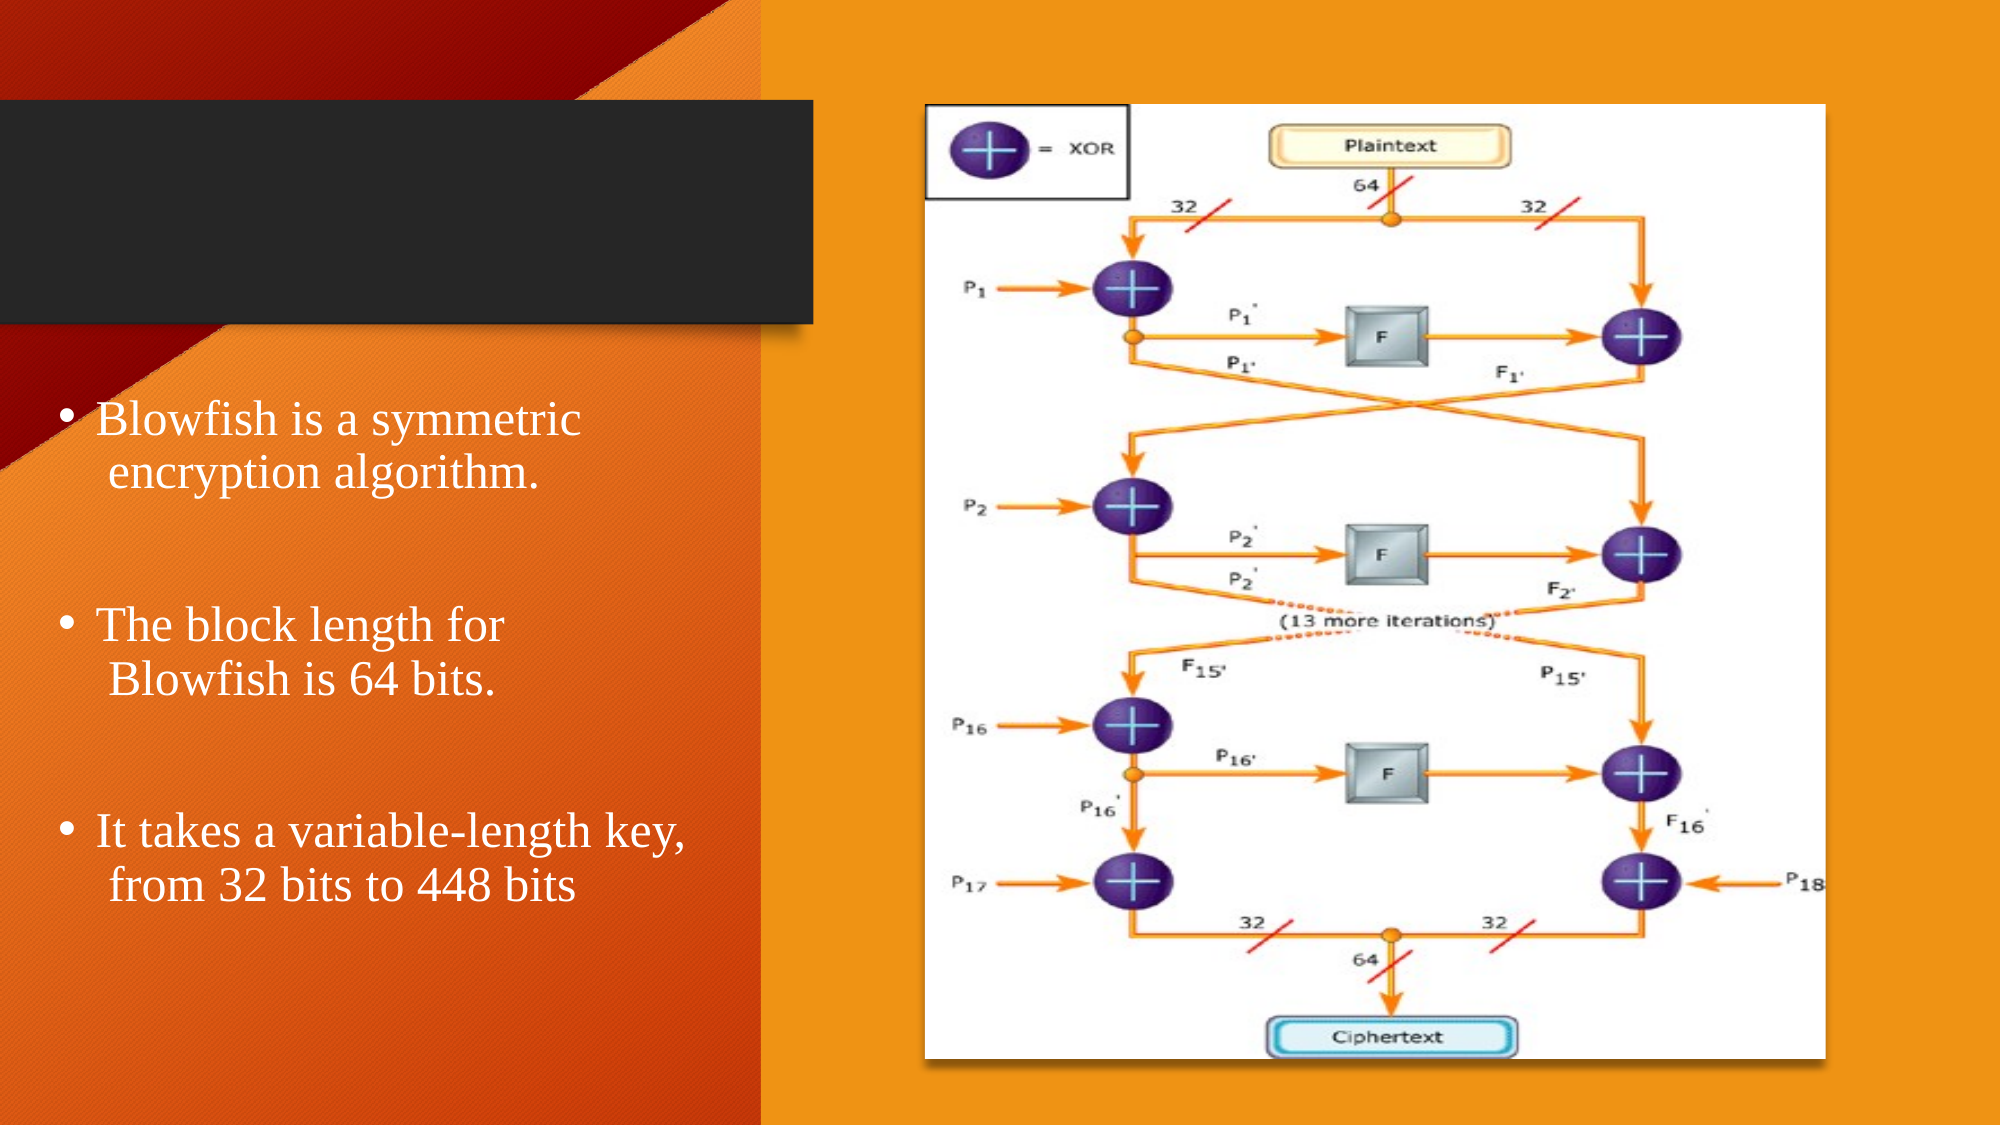

Blowfish is a symmetric  encryption algorithm.

The block length for  Blowfish is 64 bits.

It takes a variable-length key,  from 32 bits to 448 bits